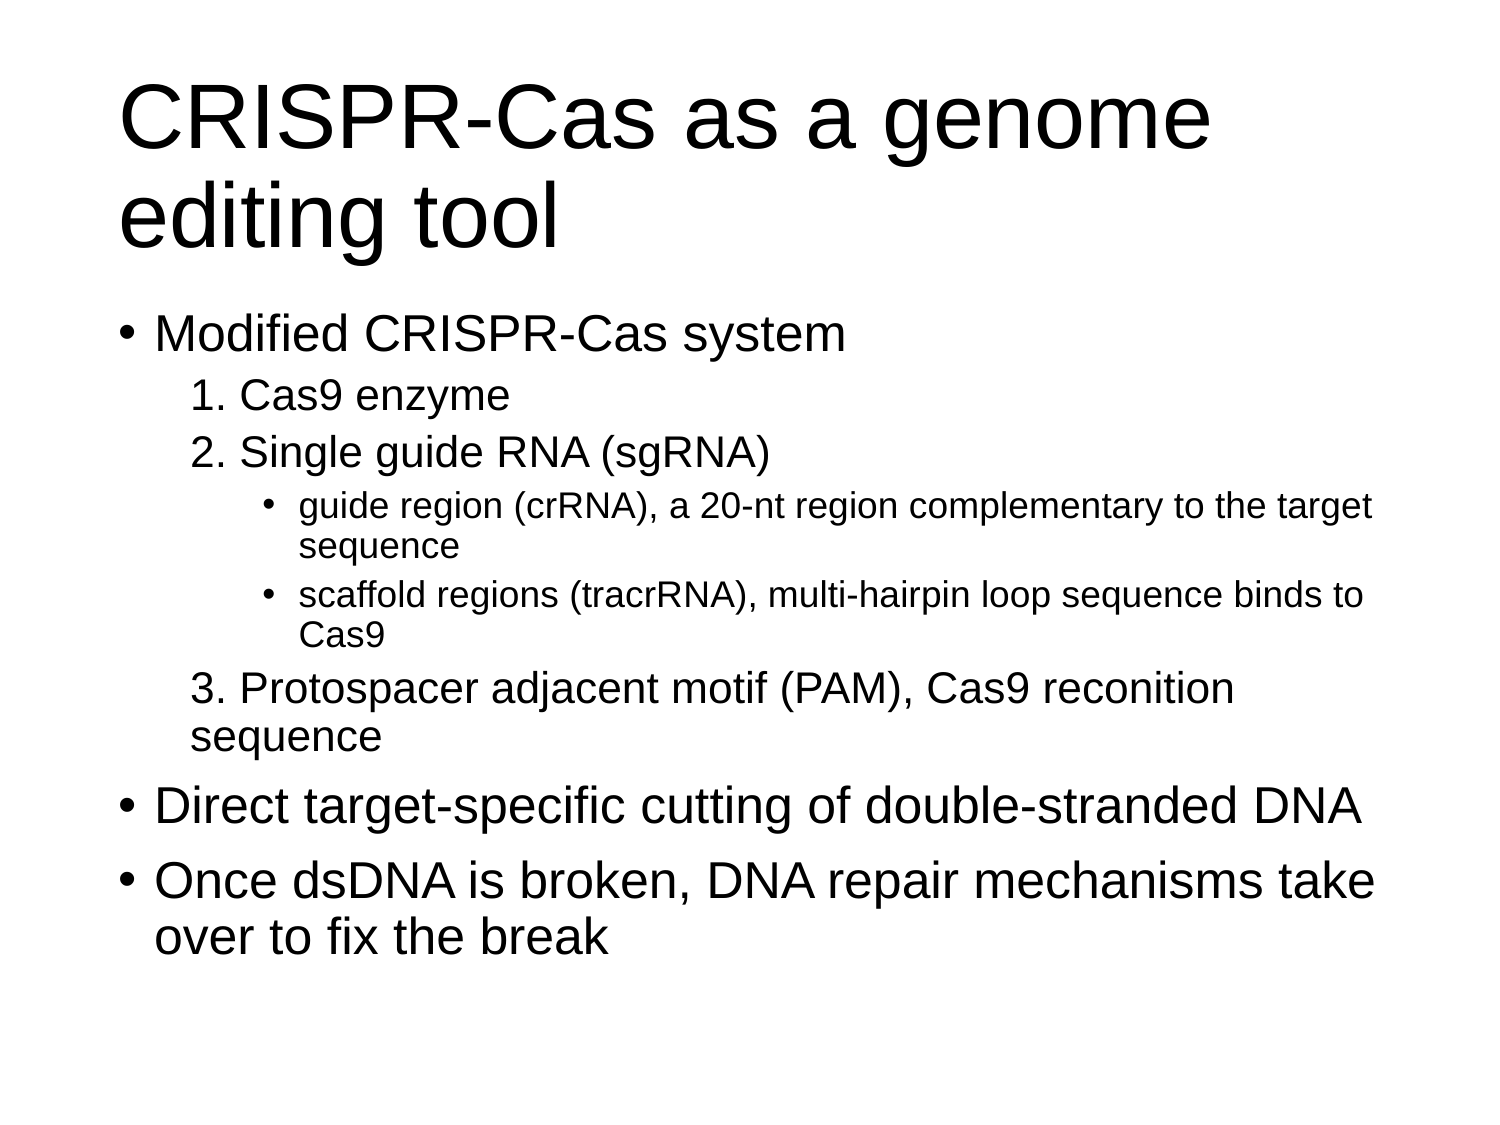

# CRISPR-Cas as a genome editing tool
Modified CRISPR-Cas system
1. Cas9 enzyme
2. Single guide RNA (sgRNA)
guide region (crRNA), a 20-nt region complementary to the target sequence
scaffold regions (tracrRNA), multi-hairpin loop sequence binds to Cas9
3. Protospacer adjacent motif (PAM), Cas9 reconition sequence
Direct target-specific cutting of double-stranded DNA
Once dsDNA is broken, DNA repair mechanisms take over to fix the break